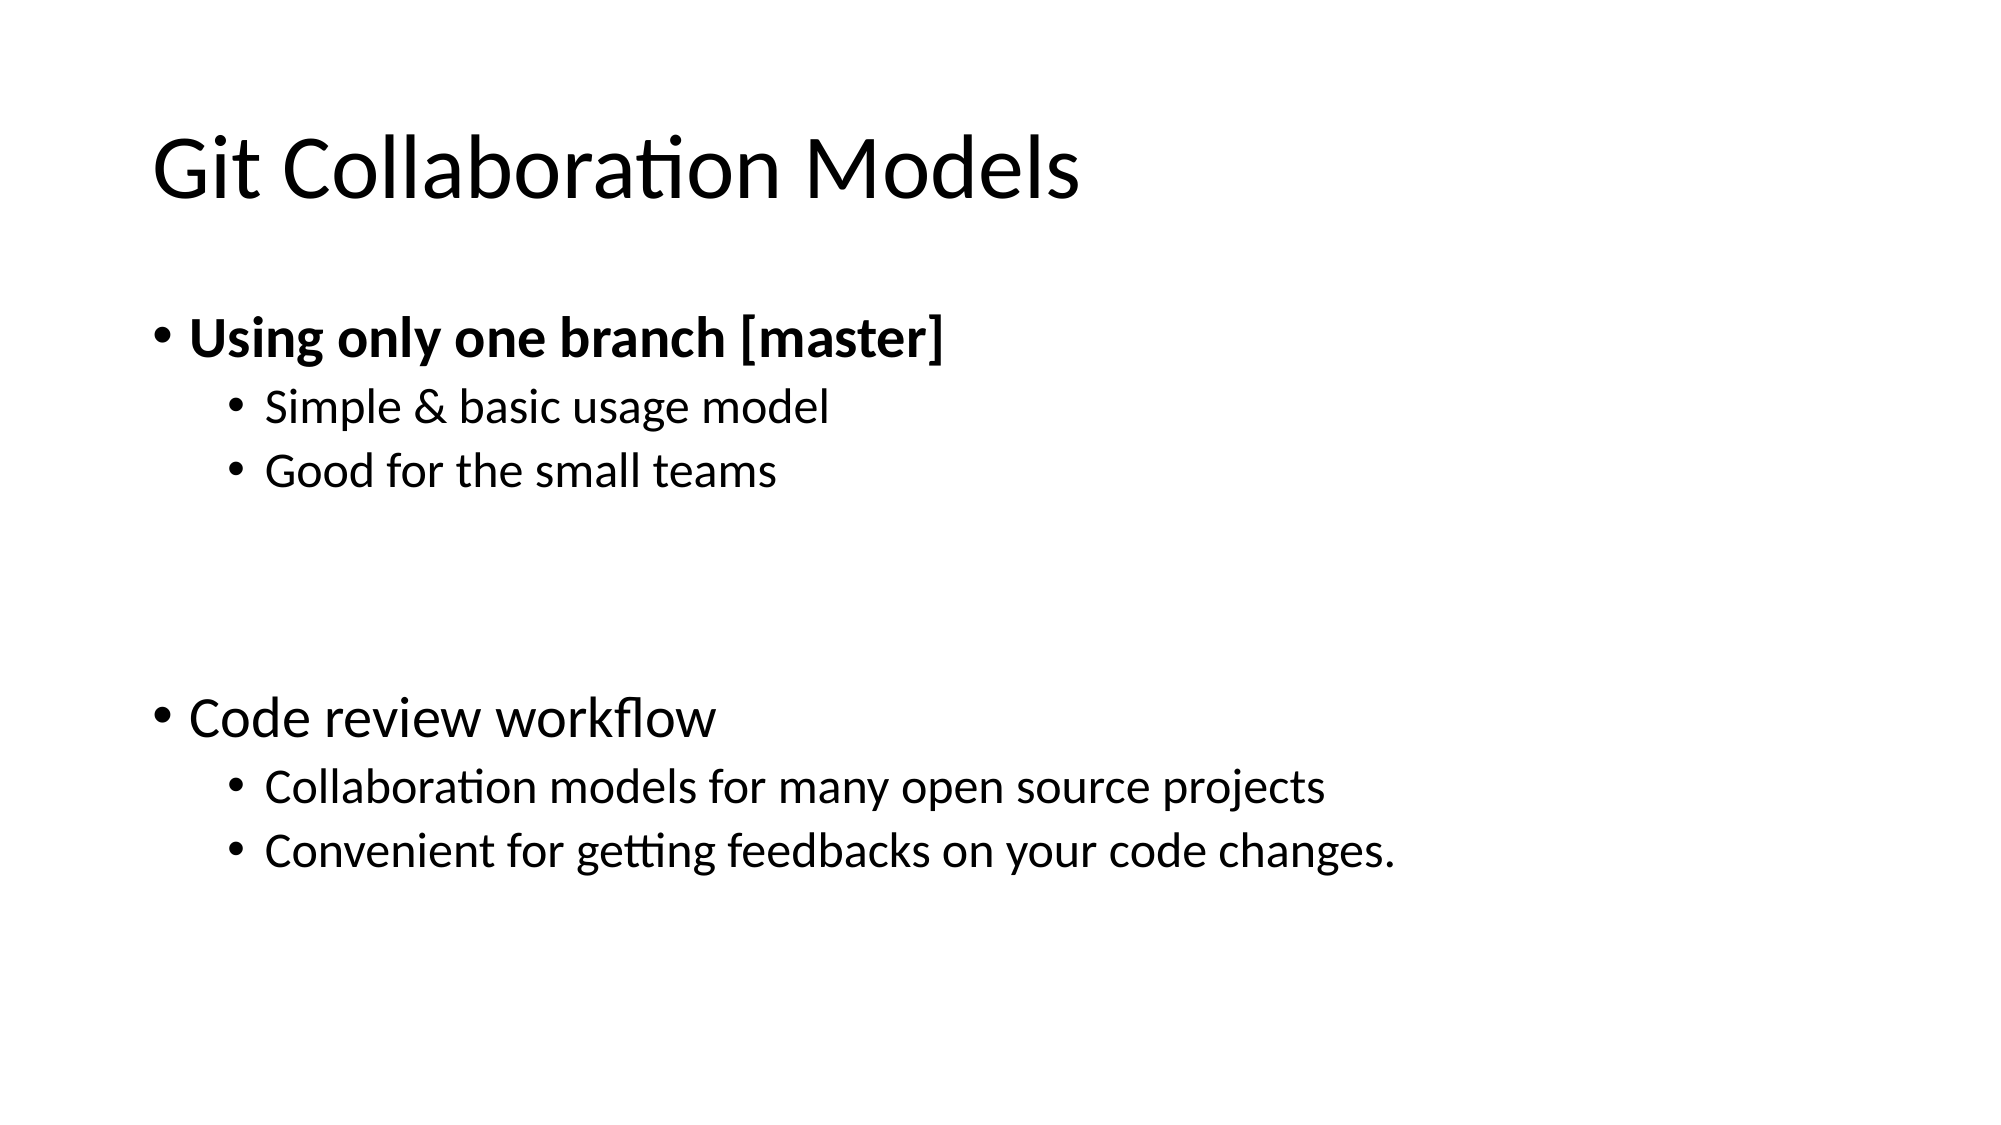

# Git Collaboration Models
Using only one branch [master]
Simple & basic usage model
Good for the small teams

Code review workflow
Collaboration models for many open source projects
Convenient for getting feedbacks on your code changes.